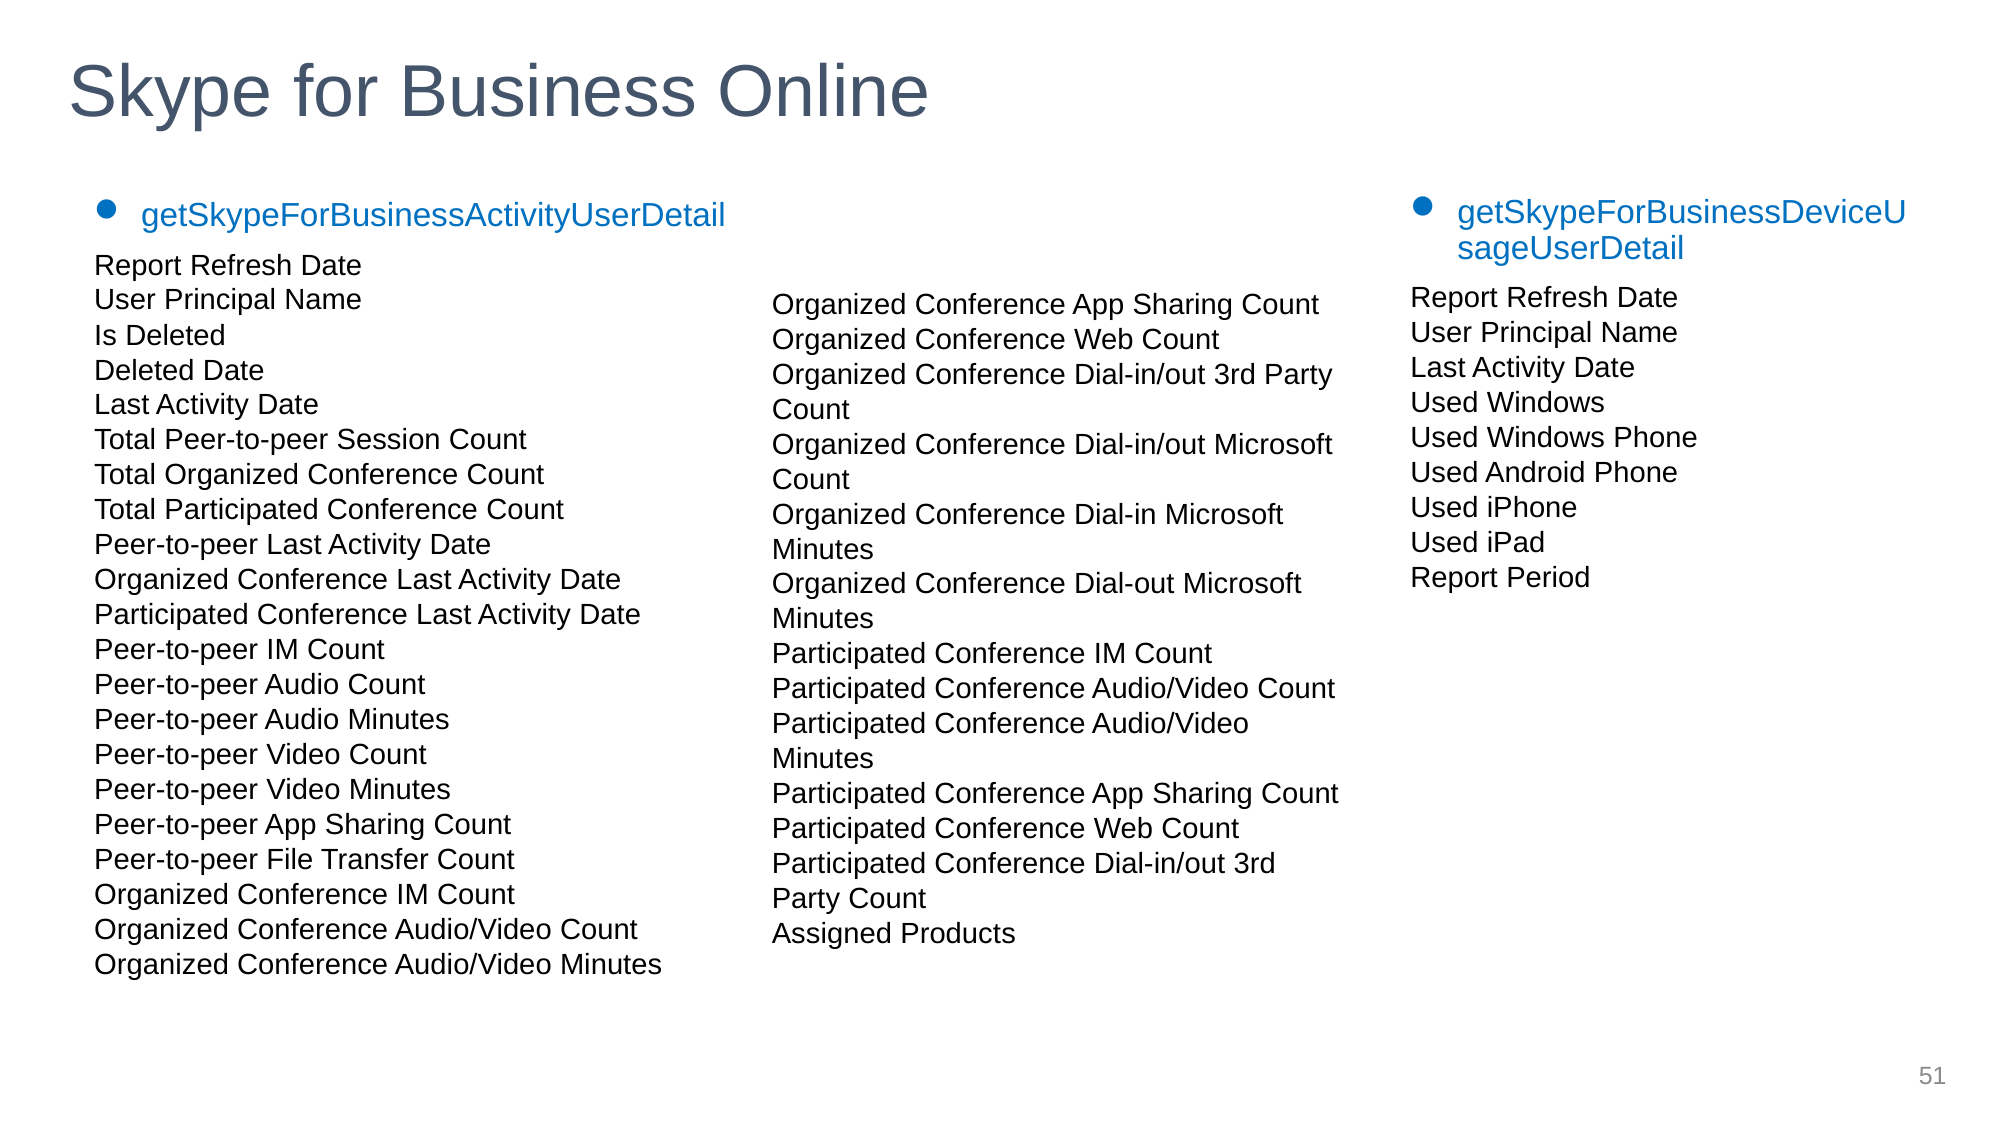

Skype for Business Online
getSkypeForBusinessDeviceUsageUserDetail
Report Refresh Date
User Principal Name
Last Activity Date
Used Windows
Used Windows Phone
Used Android Phone
Used iPhone
Used iPad
Report Period

getSkypeForBusinessActivityUserDetail
Report Refresh Date
User Principal Name
Is Deleted
Deleted Date
Last Activity Date
Total Peer-to-peer Session Count
Total Organized Conference Count
Total Participated Conference Count
Peer-to-peer Last Activity Date
Organized Conference Last Activity Date
Participated Conference Last Activity Date
Peer-to-peer IM Count
Peer-to-peer Audio Count
Peer-to-peer Audio Minutes
Peer-to-peer Video Count
Peer-to-peer Video Minutes
Peer-to-peer App Sharing Count
Peer-to-peer File Transfer Count
Organized Conference IM Count
Organized Conference Audio/Video Count
Organized Conference Audio/Video Minutes

Organized Conference App Sharing Count
Organized Conference Web Count
Organized Conference Dial-in/out 3rd Party Count
Organized Conference Dial-in/out Microsoft Count
Organized Conference Dial-in Microsoft Minutes
Organized Conference Dial-out Microsoft Minutes
Participated Conference IM Count
Participated Conference Audio/Video Count
Participated Conference Audio/Video Minutes
Participated Conference App Sharing Count
Participated Conference Web Count
Participated Conference Dial-in/out 3rd Party Count
Assigned Products

51